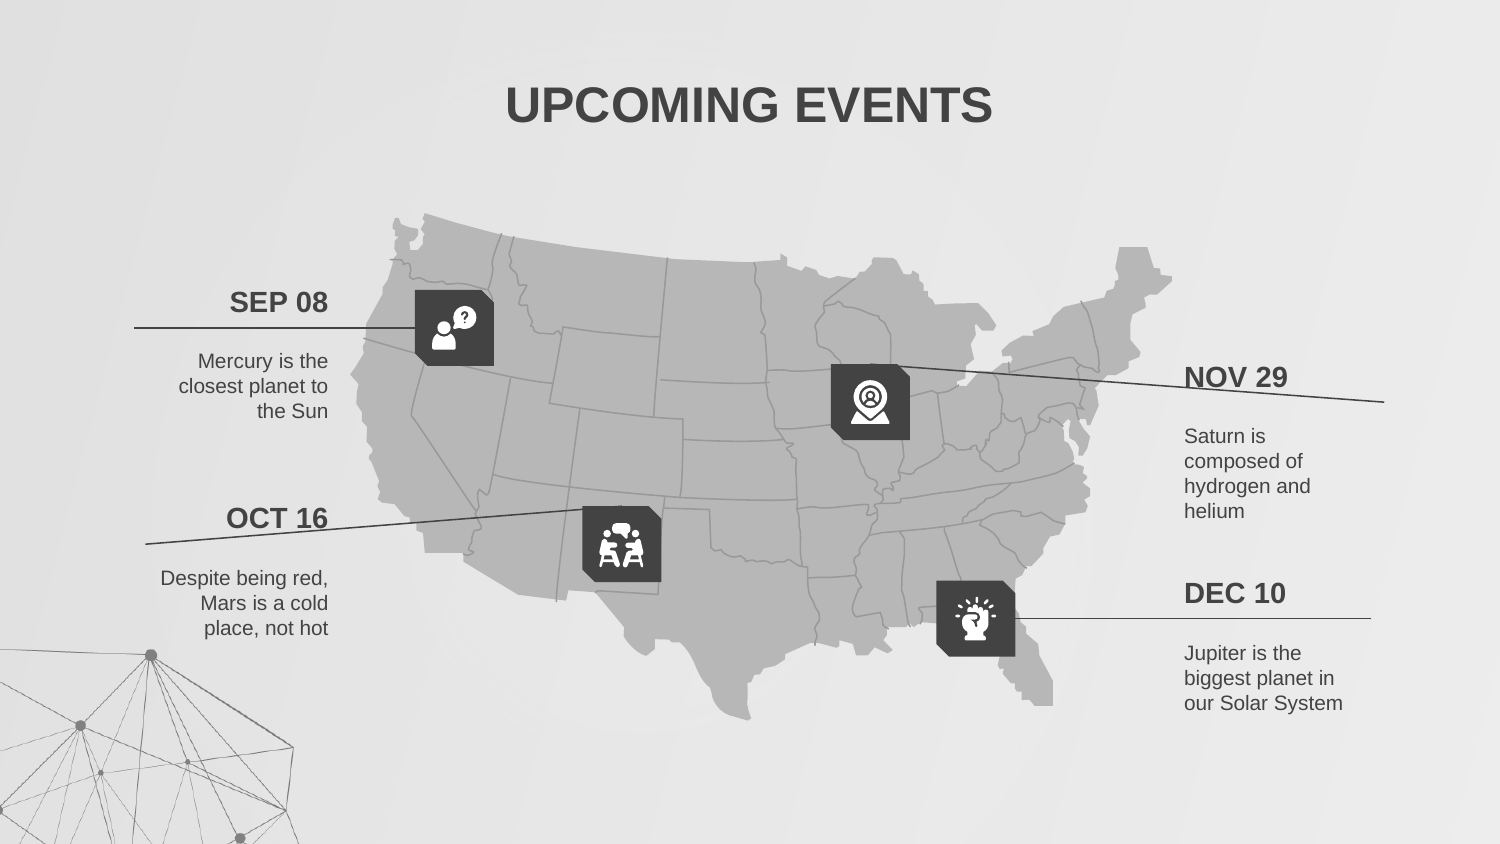

# UPCOMING EVENTS

SEP 08

Mercury is the closest planet to the Sun
NOV 29

Saturn is composed of hydrogen and helium
OCT 16

Despite being red, Mars is a cold place, not hot
DEC 10

Jupiter is the biggest planet in our Solar System